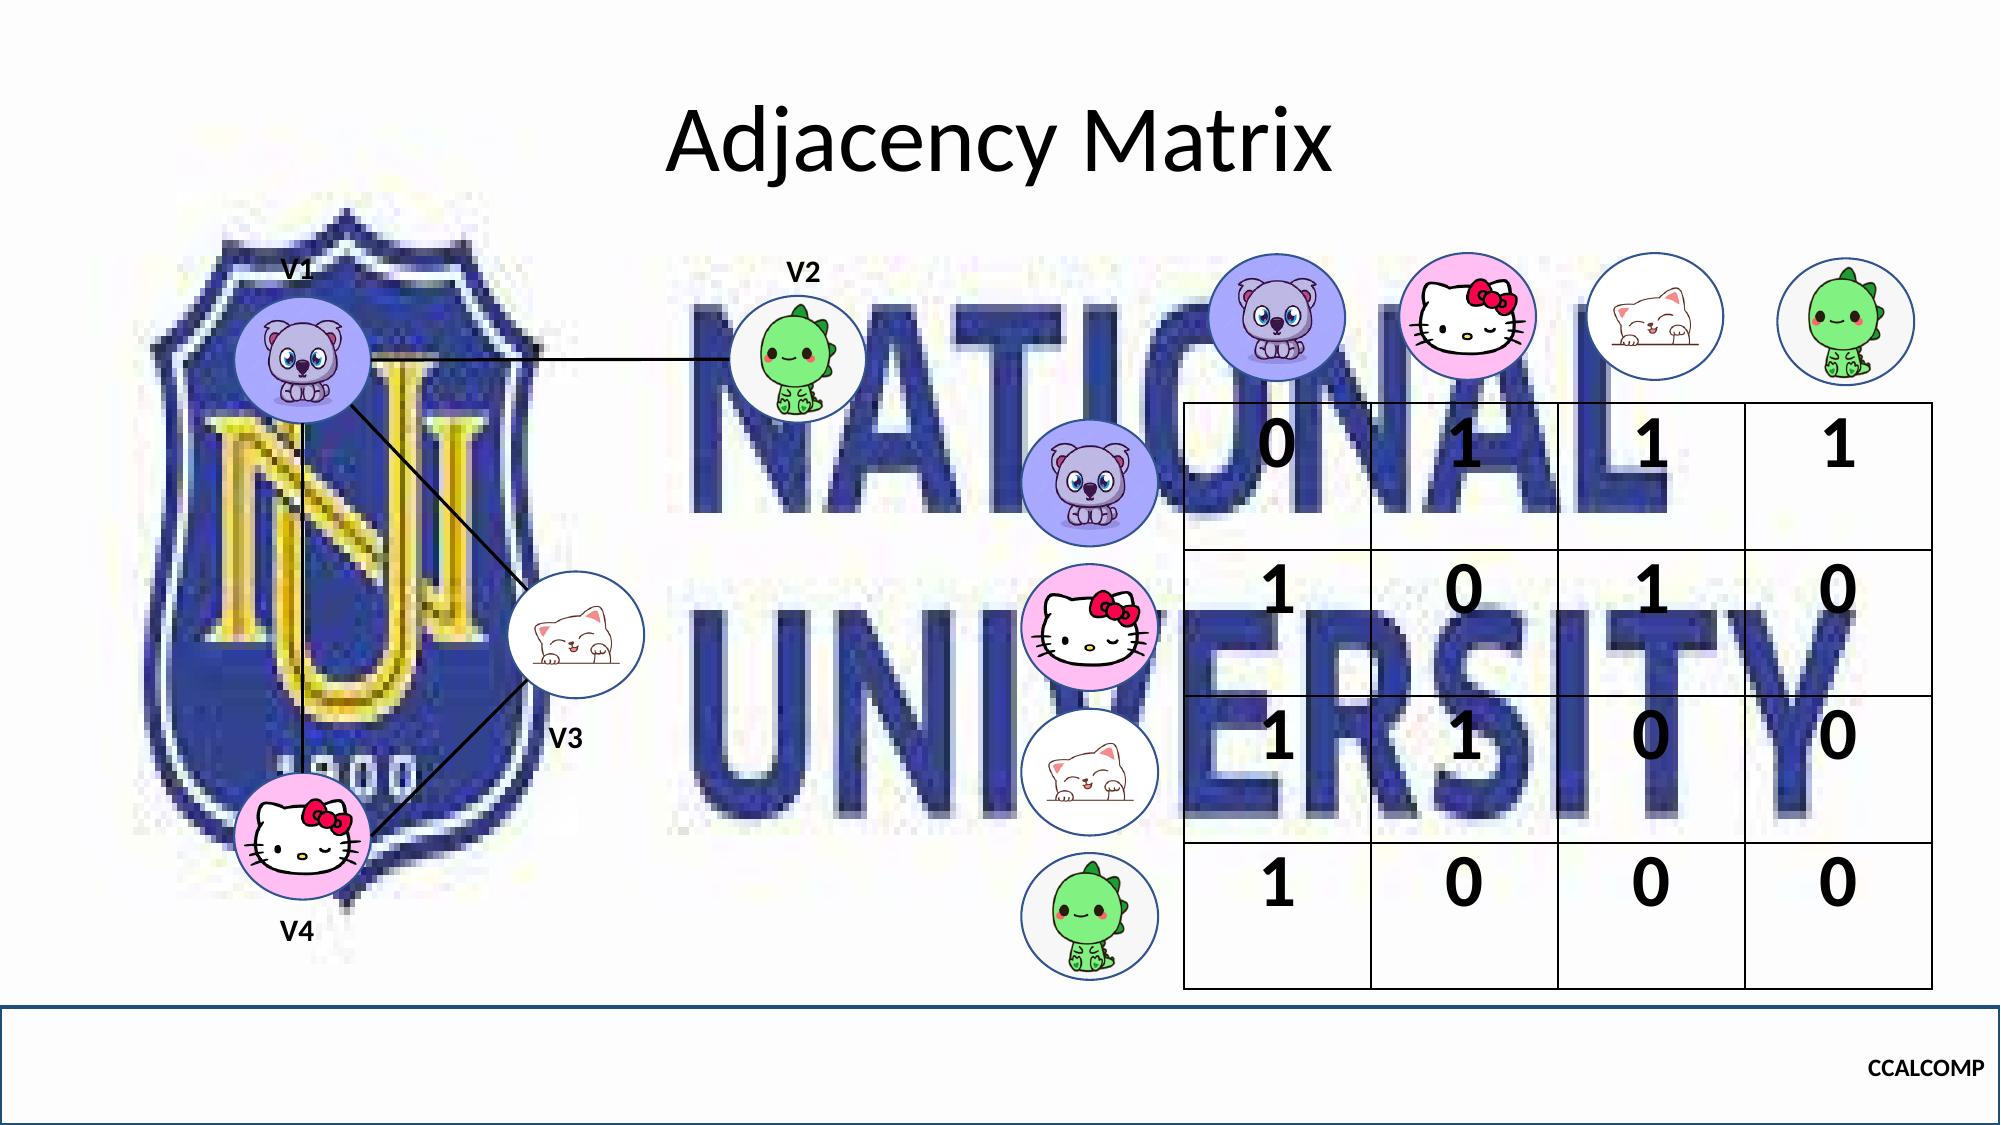

# Adjacency Matrix
V1
V2

|  |  | Nica | Jonnah | Ronn |
| --- | --- | --- | --- | --- |
|  | 0 | 1 | 1 | 1 |
|  | 1 | 0 | 1 | 0 |
|  | 1 | 1 | 0 | 0 |
|  | 1 | 0 | 0 | 0 |

V3

V4
CCALCOMP